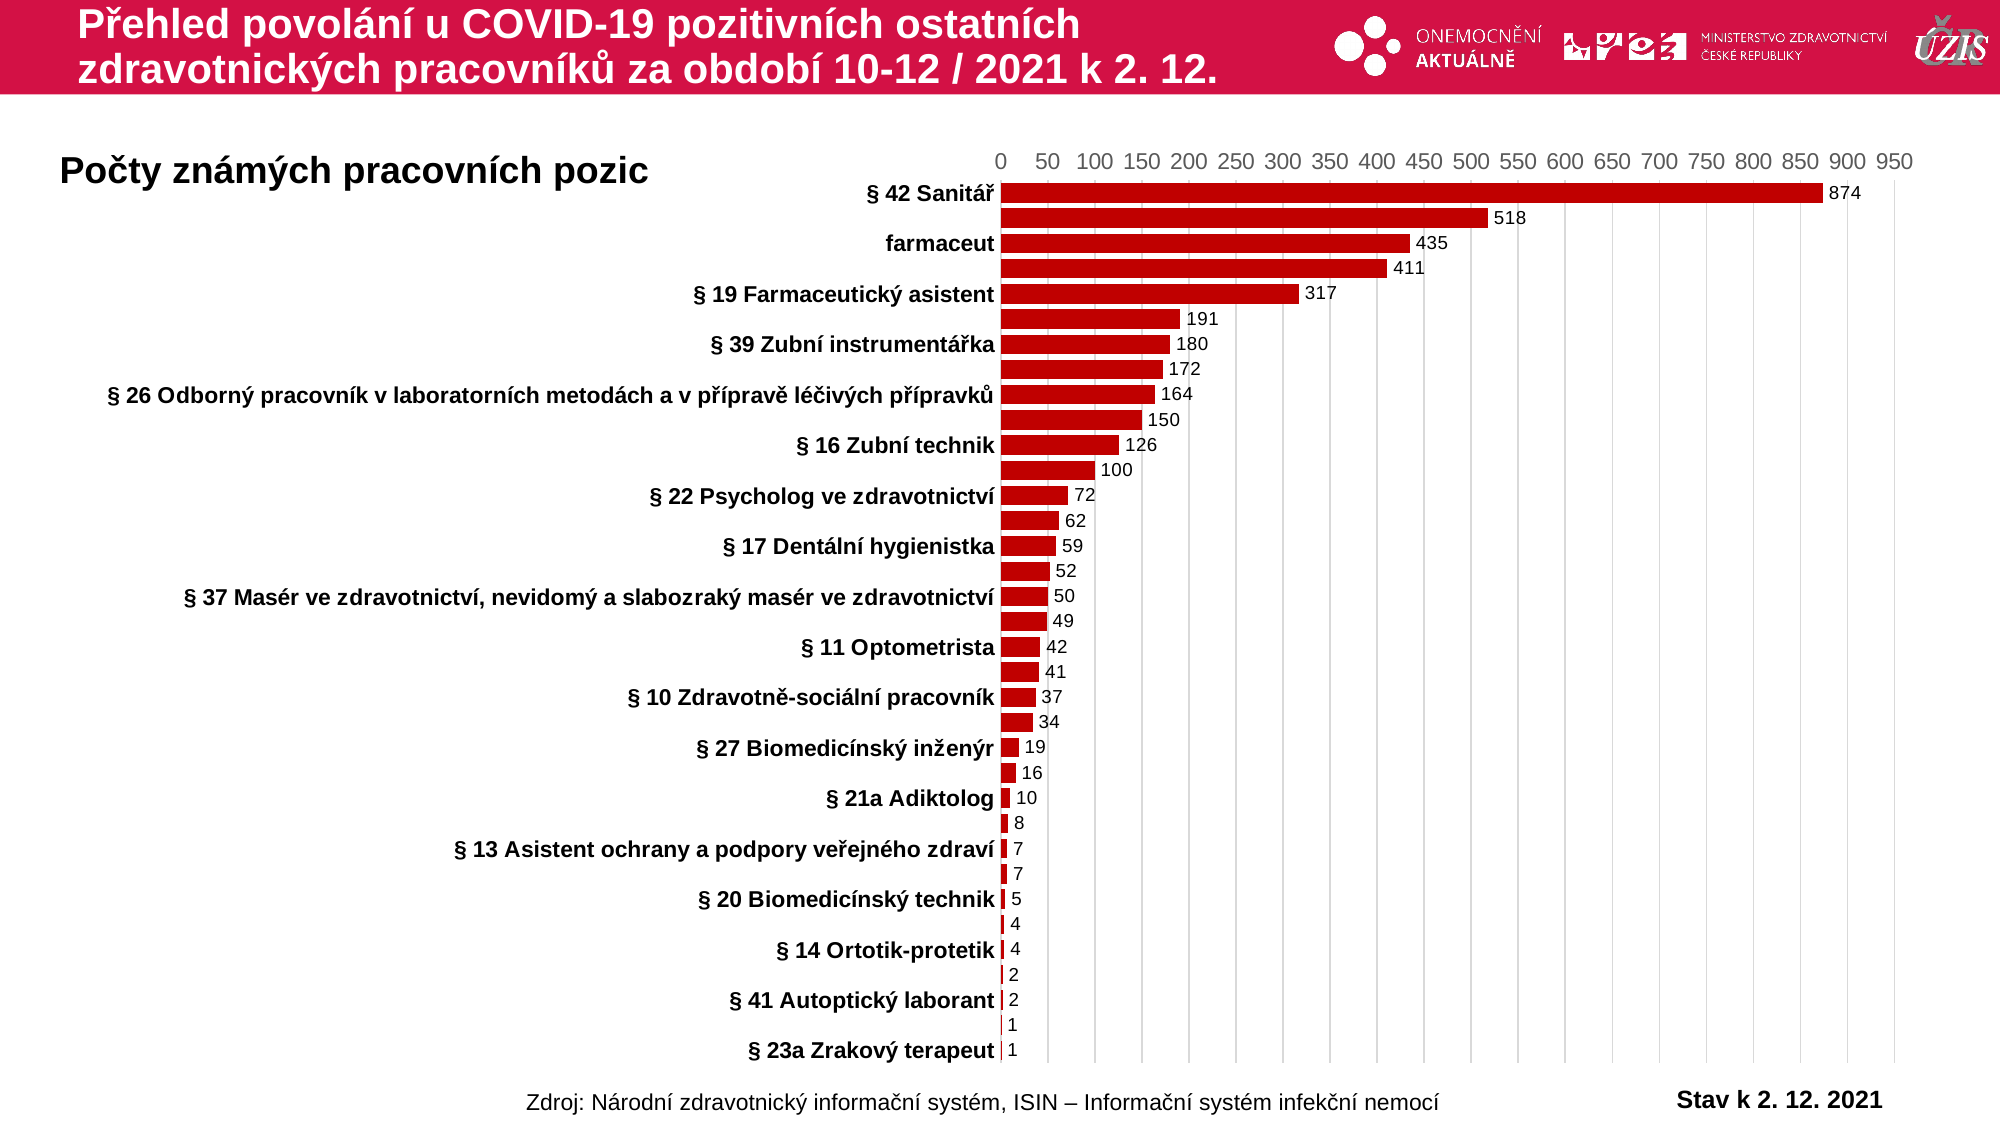

# Přehled povolání u COVID-19 pozitivních ostatních zdravotnických pracovníků za období 10-12 / 2021 k 2. 12.

### Chart

| Category | ostatní ZP |
|---|---|
| § 42 Sanitář | 874.0 |
| § 24 Fyzioterapeut | 518.0 |
| farmaceut | 435.0 |
| § 9 Zdravotní laborant | 411.0 |
| § 19 Farmaceutický asistent | 317.0 |
| § 36 Ošetřovatel | 191.0 |
| § 39 Zubní instrumentářka | 180.0 |
| § 18 Zdravotnický záchranář | 172.0 |
| § 26 Odborný pracovník v laboratorních metodách a v přípravě léčivých přípravků | 164.0 |
| § 8 Radiologický asistent | 150.0 |
| § 16 Zubní technik | 126.0 |
| § 40 Řidič zdravotnické dopravní služby | 100.0 |
| § 22 Psycholog ve zdravotnictví | 72.0 |
| § 35 Řidič vozidla zdravotnické záchranné služby | 62.0 |
| § 17 Dentální hygienistka | 59.0 |
| § 23 Logoped ve zdravotnictví | 52.0 |
| § 37 Masér ve zdravotnictví, nevidomý a slabozraký masér ve zdravotnictví | 50.0 |
| § 15 Nutriční terapeut | 49.0 |
| § 11 Optometrista | 42.0 |
| § 7 Ergoterapeut | 41.0 |
| § 10 Zdravotně-sociální pracovník | 37.0 |
| § 30 Laboratorní asistent | 34.0 |
| § 27 Biomedicínský inženýr | 19.0 |
| § 33 Asistent zubního technika | 16.0 |
| § 21a Adiktolog | 10.0 |
| § 28 Odborný pracovník v ochraně a podpoře veřejného zdraví | 8.0 |
| § 13 Asistent ochrany a podpory veřejného zdraví | 7.0 |
| § 25 Radiologický fyzik | 7.0 |
| § 20 Biomedicínský technik | 5.0 |
| § 12 Ortoptista | 4.0 |
| § 14 Ortotik-protetik | 4.0 |
| § 32 Nutriční asistent | 2.0 |
| § 41 Autoptický laborant | 2.0 |
| § 21 Radiologický technik | 1.0 |
| § 23a Zrakový terapeut | 1.0 |
Počty známých pracovních pozic
Stav k 2. 12. 2021
Zdroj: Národní zdravotnický informační systém, ISIN – Informační systém infekční nemocí